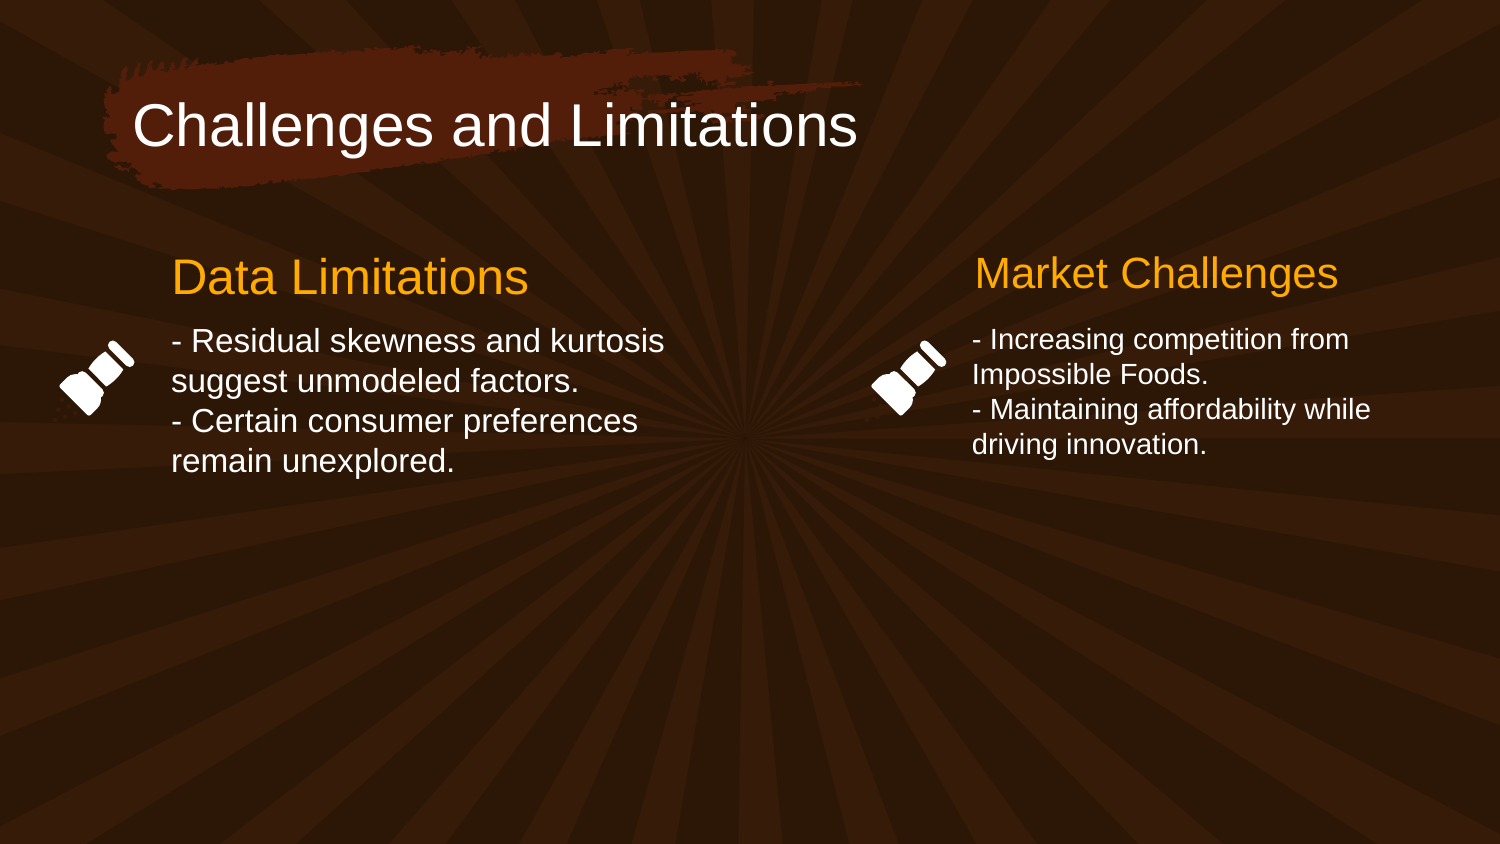

# Challenges and Limitations
Data Limitations
Market Challenges
- Residual skewness and kurtosis suggest unmodeled factors.
- Certain consumer preferences remain unexplored.

- Increasing competition from Impossible Foods.
- Maintaining affordability while driving innovation.